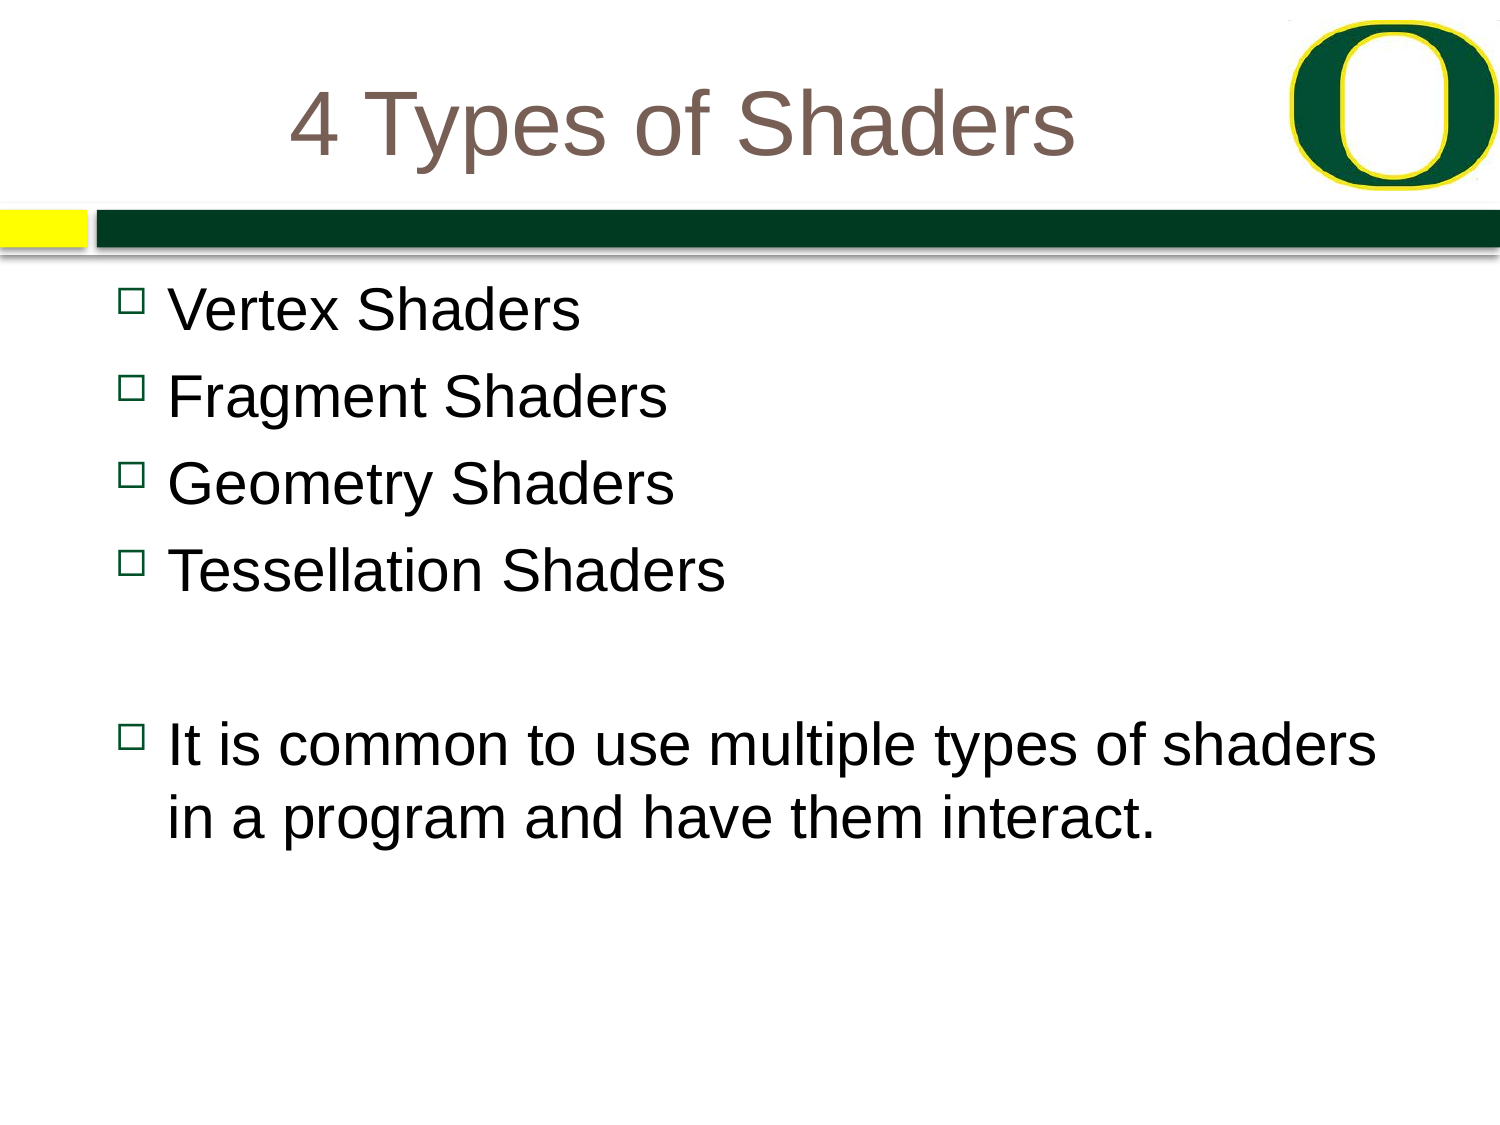

# 4 Types of Shaders
Vertex Shaders
Fragment Shaders
Geometry Shaders
Tessellation Shaders

It is common to use multiple types of shaders in a program and have them interact.